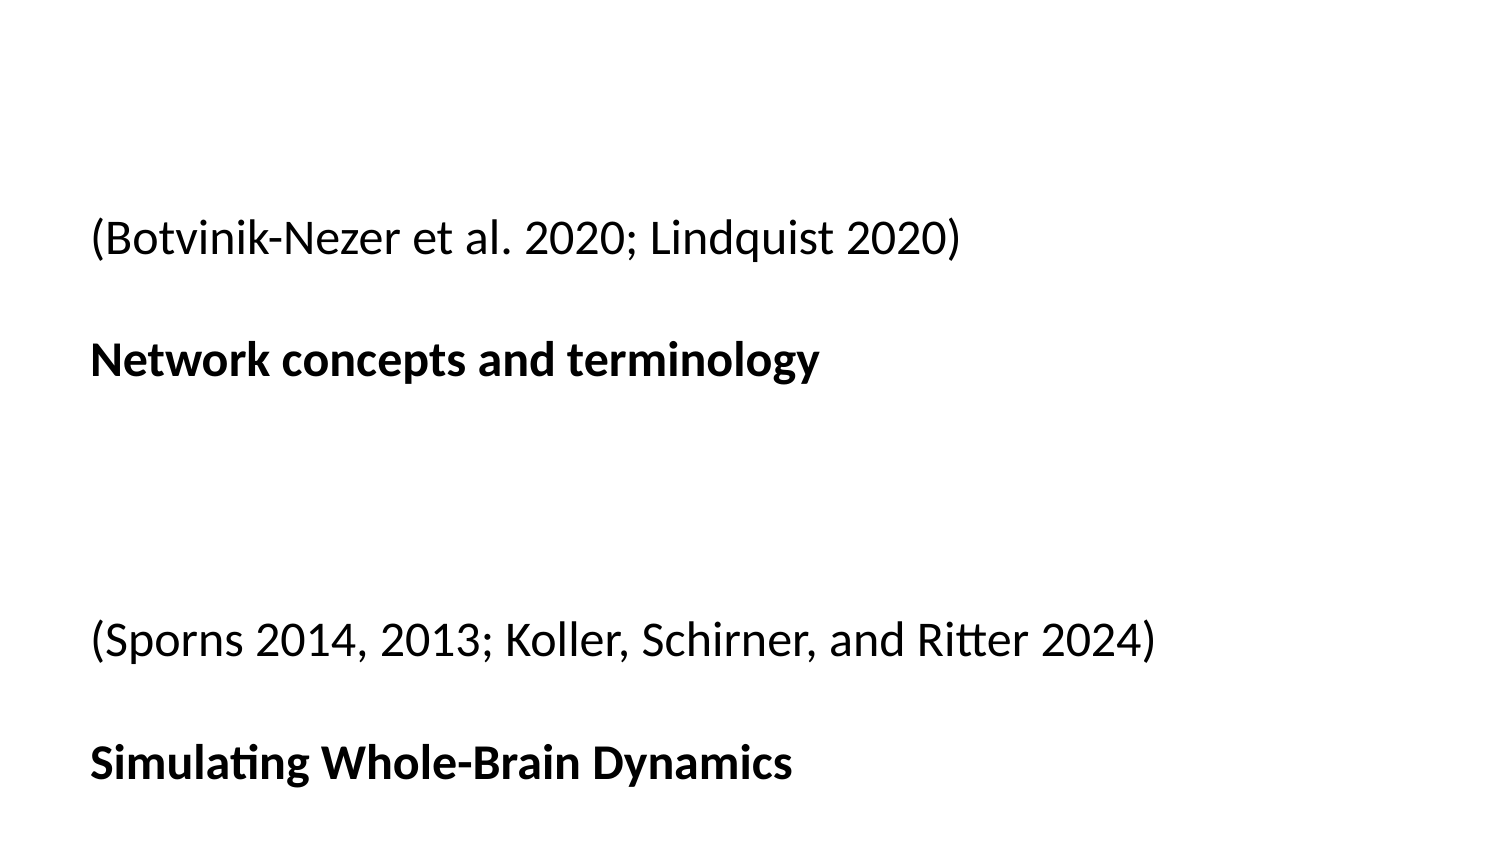

(Botvinik-Nezer et al. 2020; Lindquist 2020)
Network concepts and terminology

(Sporns 2014, 2013; Koller, Schirner, and Ritter 2024)
Simulating Whole-Brain Dynamics